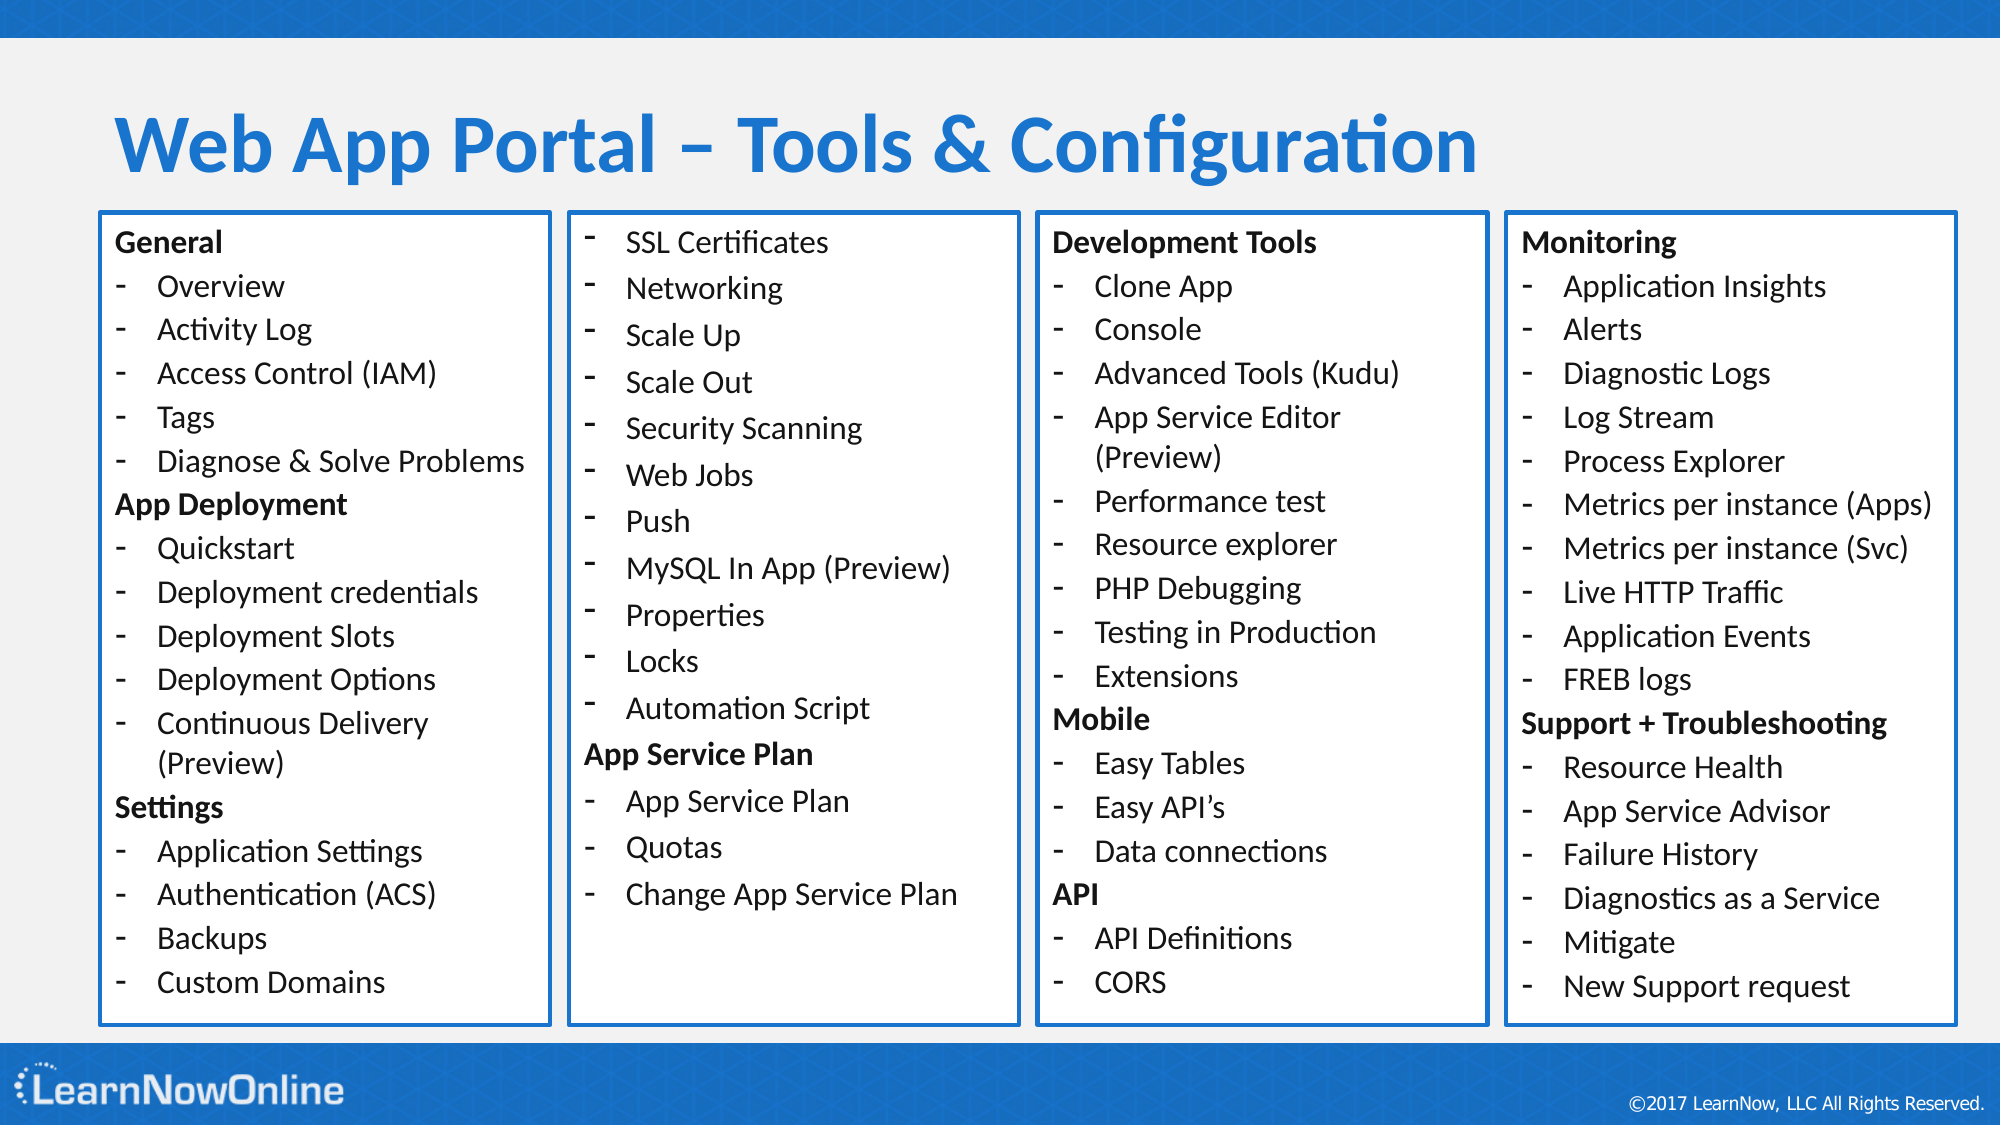

# Web App Portal – Tools & Configuration
General
Overview
Activity Log
Access Control (IAM)
Tags
Diagnose & Solve Problems
App Deployment
Quickstart
Deployment credentials
Deployment Slots
Deployment Options
Continuous Delivery (Preview)
Settings
Application Settings
Authentication (ACS)
Backups
Custom Domains

SSL Certificates
Networking
Scale Up
Scale Out
Security Scanning
Web Jobs
Push
MySQL In App (Preview)
Properties
Locks
Automation Script
App Service Plan
App Service Plan
Quotas
Change App Service Plan

Development Tools
Clone App
Console
Advanced Tools (Kudu)
App Service Editor (Preview)
Performance test
Resource explorer
PHP Debugging
Testing in Production
Extensions
Mobile
Easy Tables
Easy API’s
Data connections
API
API Definitions
CORS

Monitoring
Application Insights
Alerts
Diagnostic Logs
Log Stream
Process Explorer
Metrics per instance (Apps)
Metrics per instance (Svc)
Live HTTP Traffic
Application Events
FREB logs
Support + Troubleshooting
Resource Health
App Service Advisor
Failure History
Diagnostics as a Service
Mitigate
New Support request